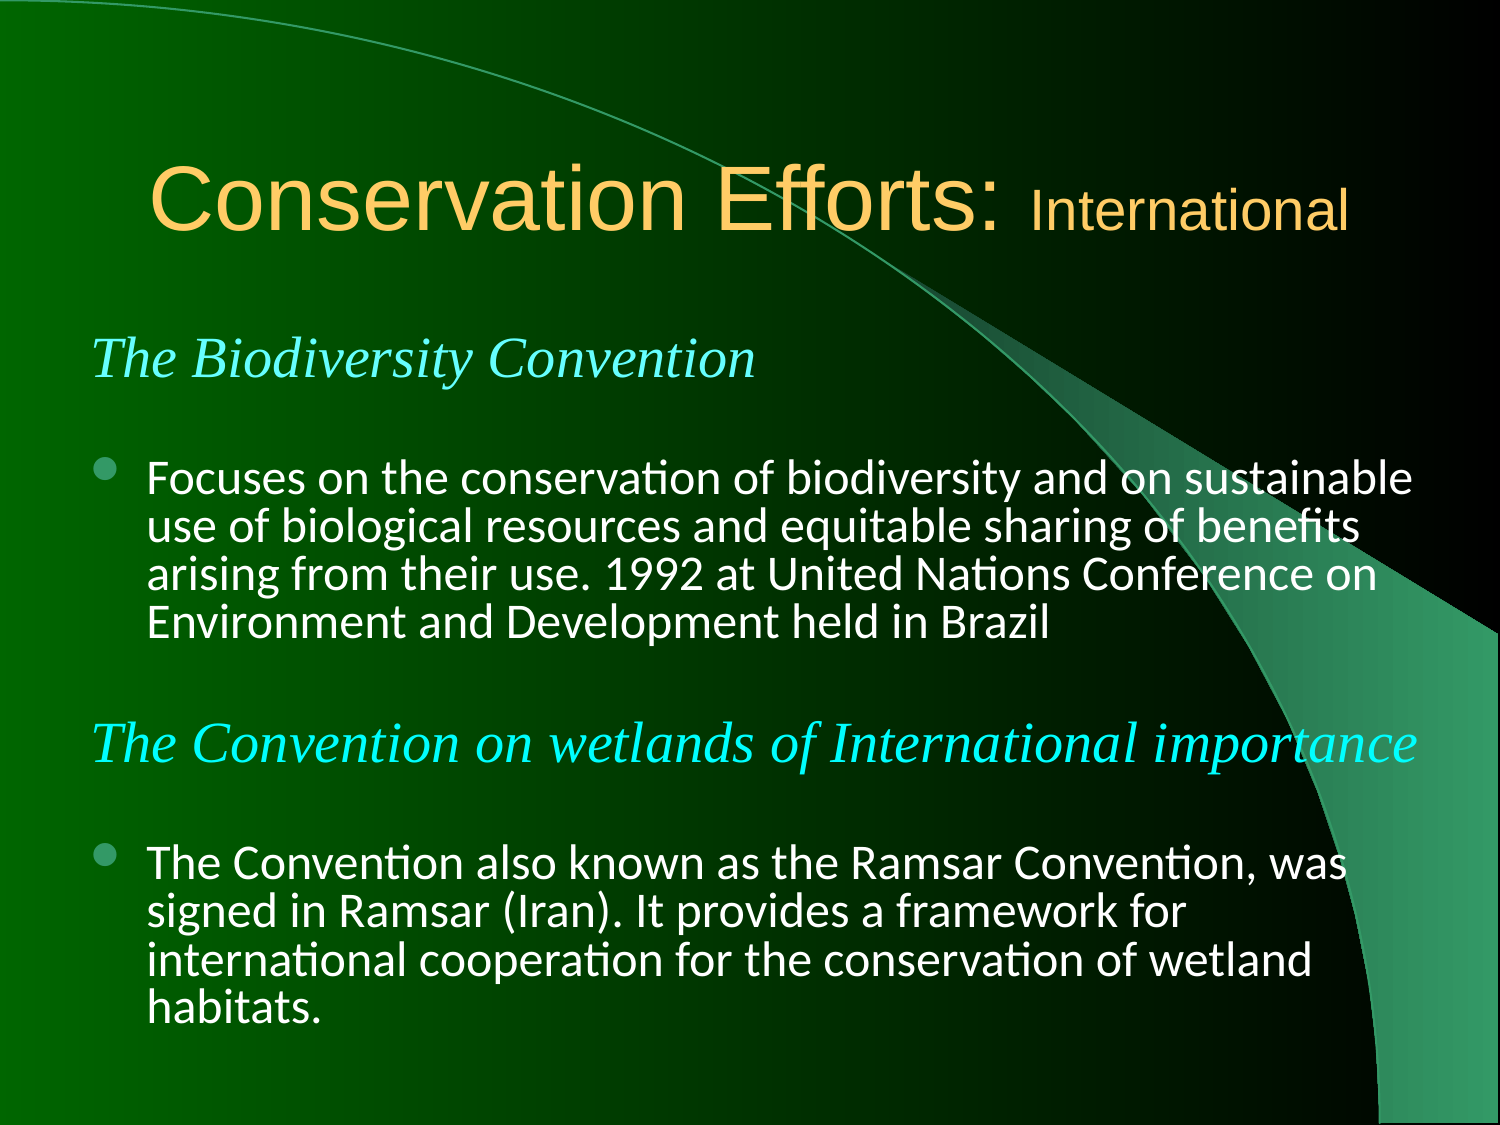

# Conservation Efforts: International
The Biodiversity Convention

Focuses on the conservation of biodiversity and on sustainable use of biological resources and equitable sharing of benefits arising from their use. 1992 at United Nations Conference on Environment and Development held in Brazil

The Convention on wetlands of International importance

The Convention also known as the Ramsar Convention, was signed in Ramsar (Iran). It provides a framework for international cooperation for the conservation of wetland habitats.